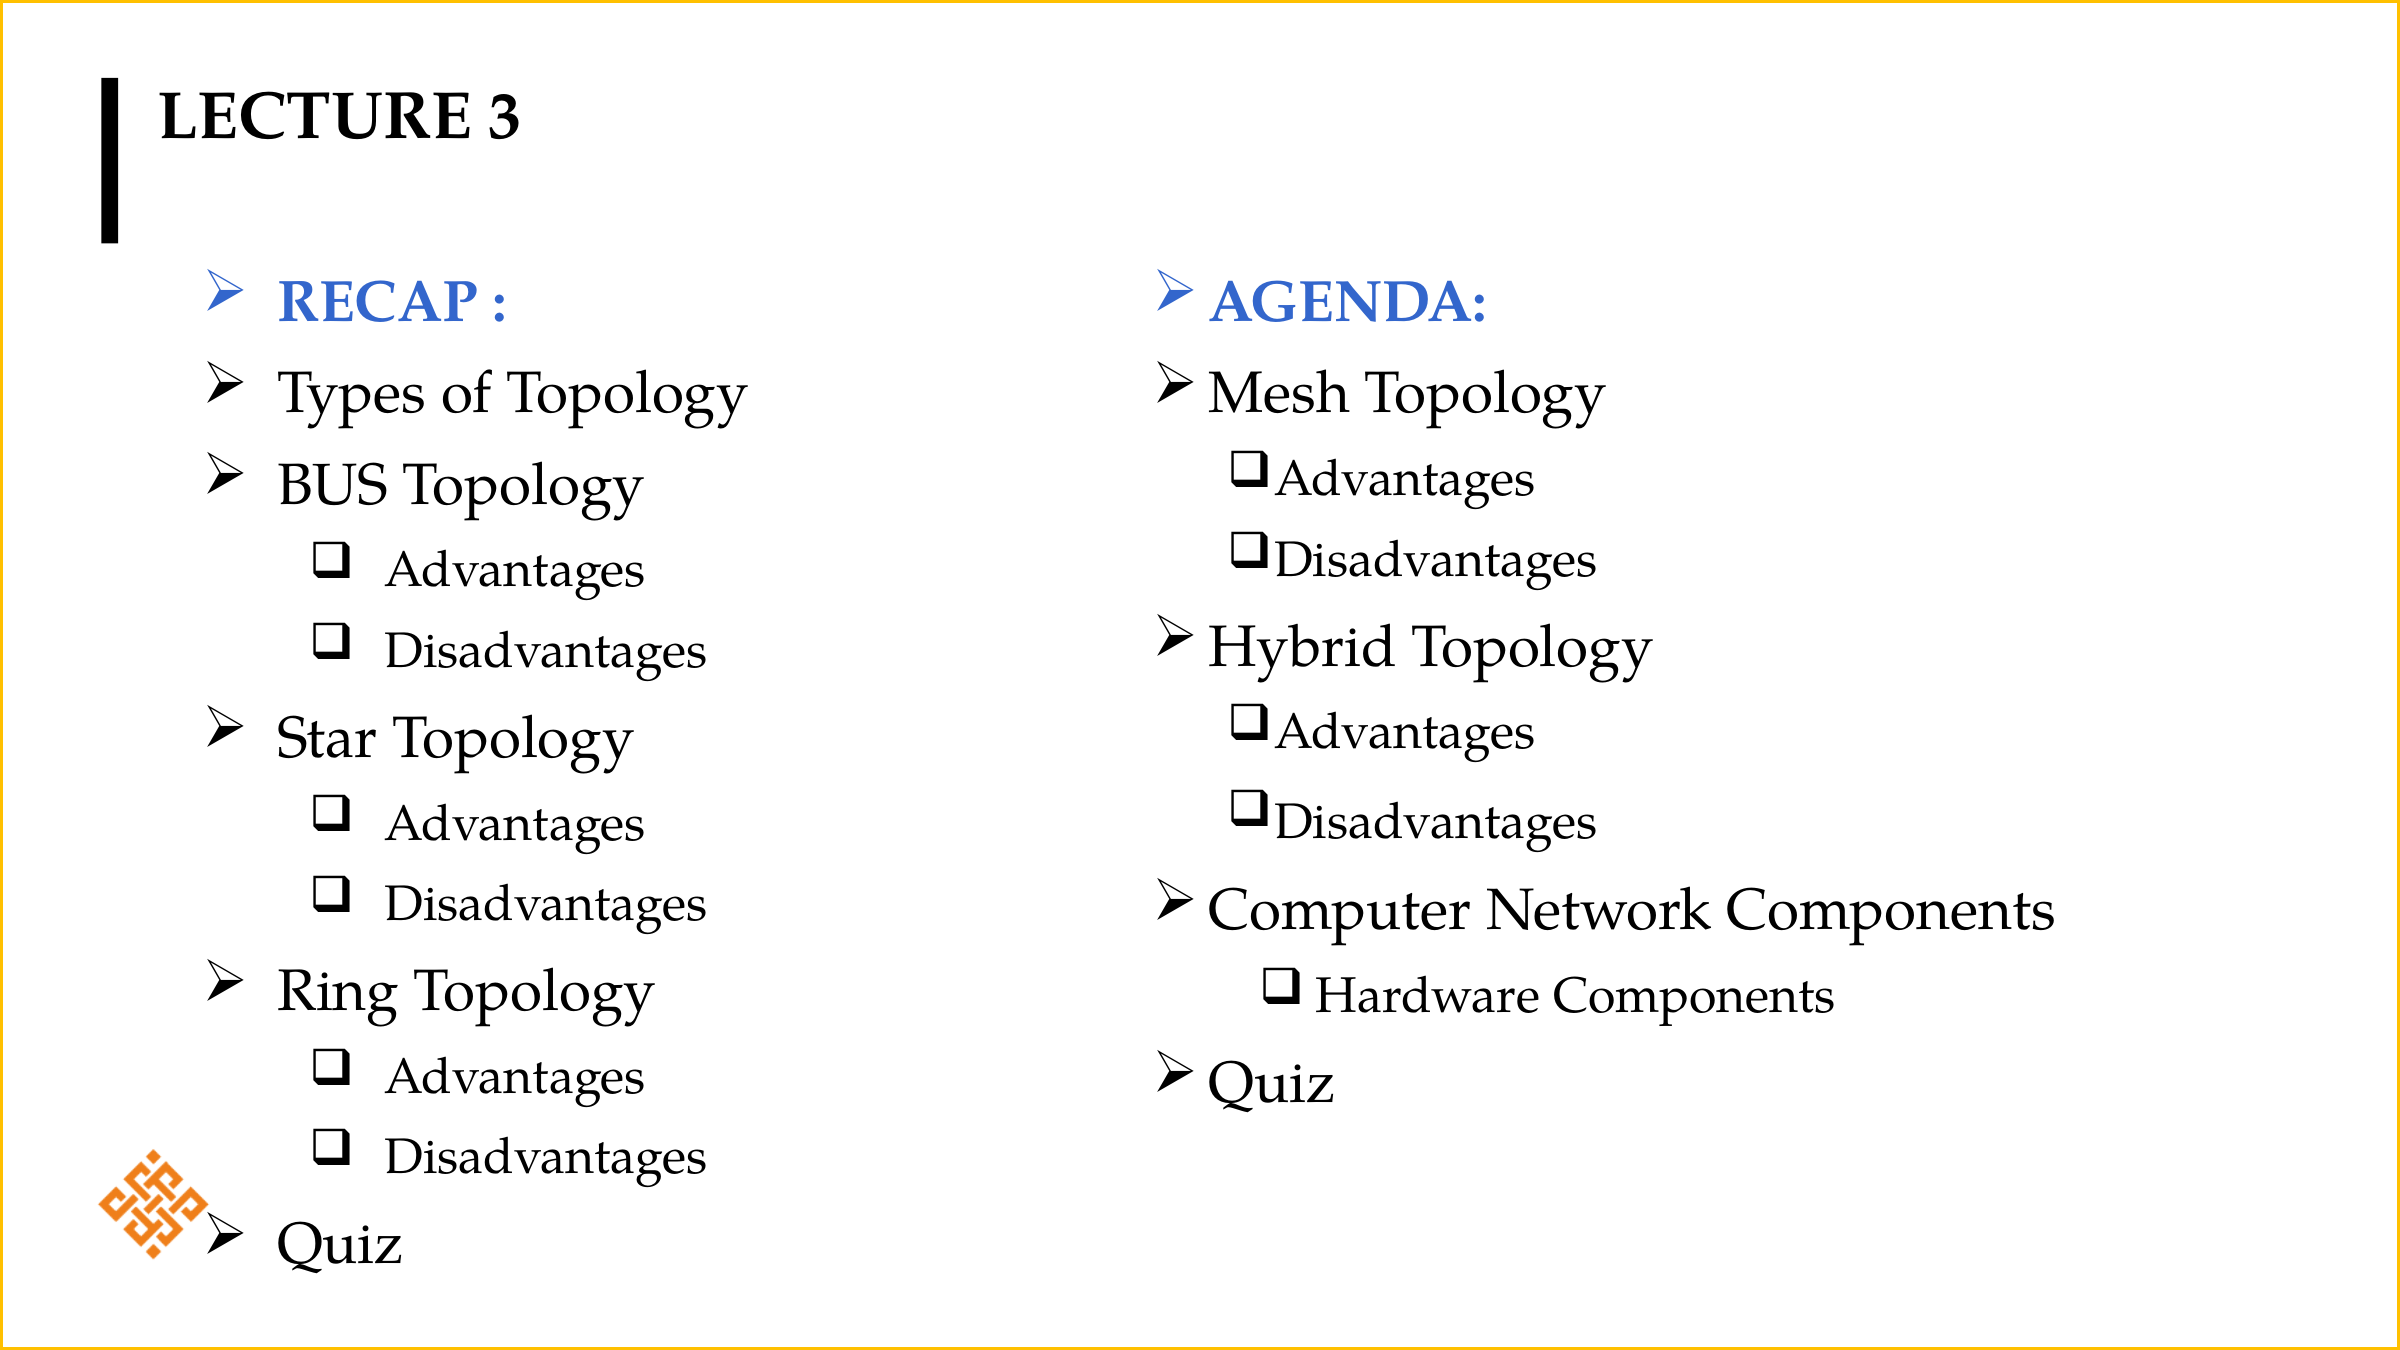

# Lecture 3
RECAP :
Types of Topology
BUS Topology
Advantages
Disadvantages
Star Topology
Advantages
Disadvantages
Ring Topology
Advantages
Disadvantages
Quiz

AGENDA:
Mesh Topology
Advantages
Disadvantages
Hybrid Topology
Advantages
Disadvantages
Computer Network Components
Hardware Components
Quiz